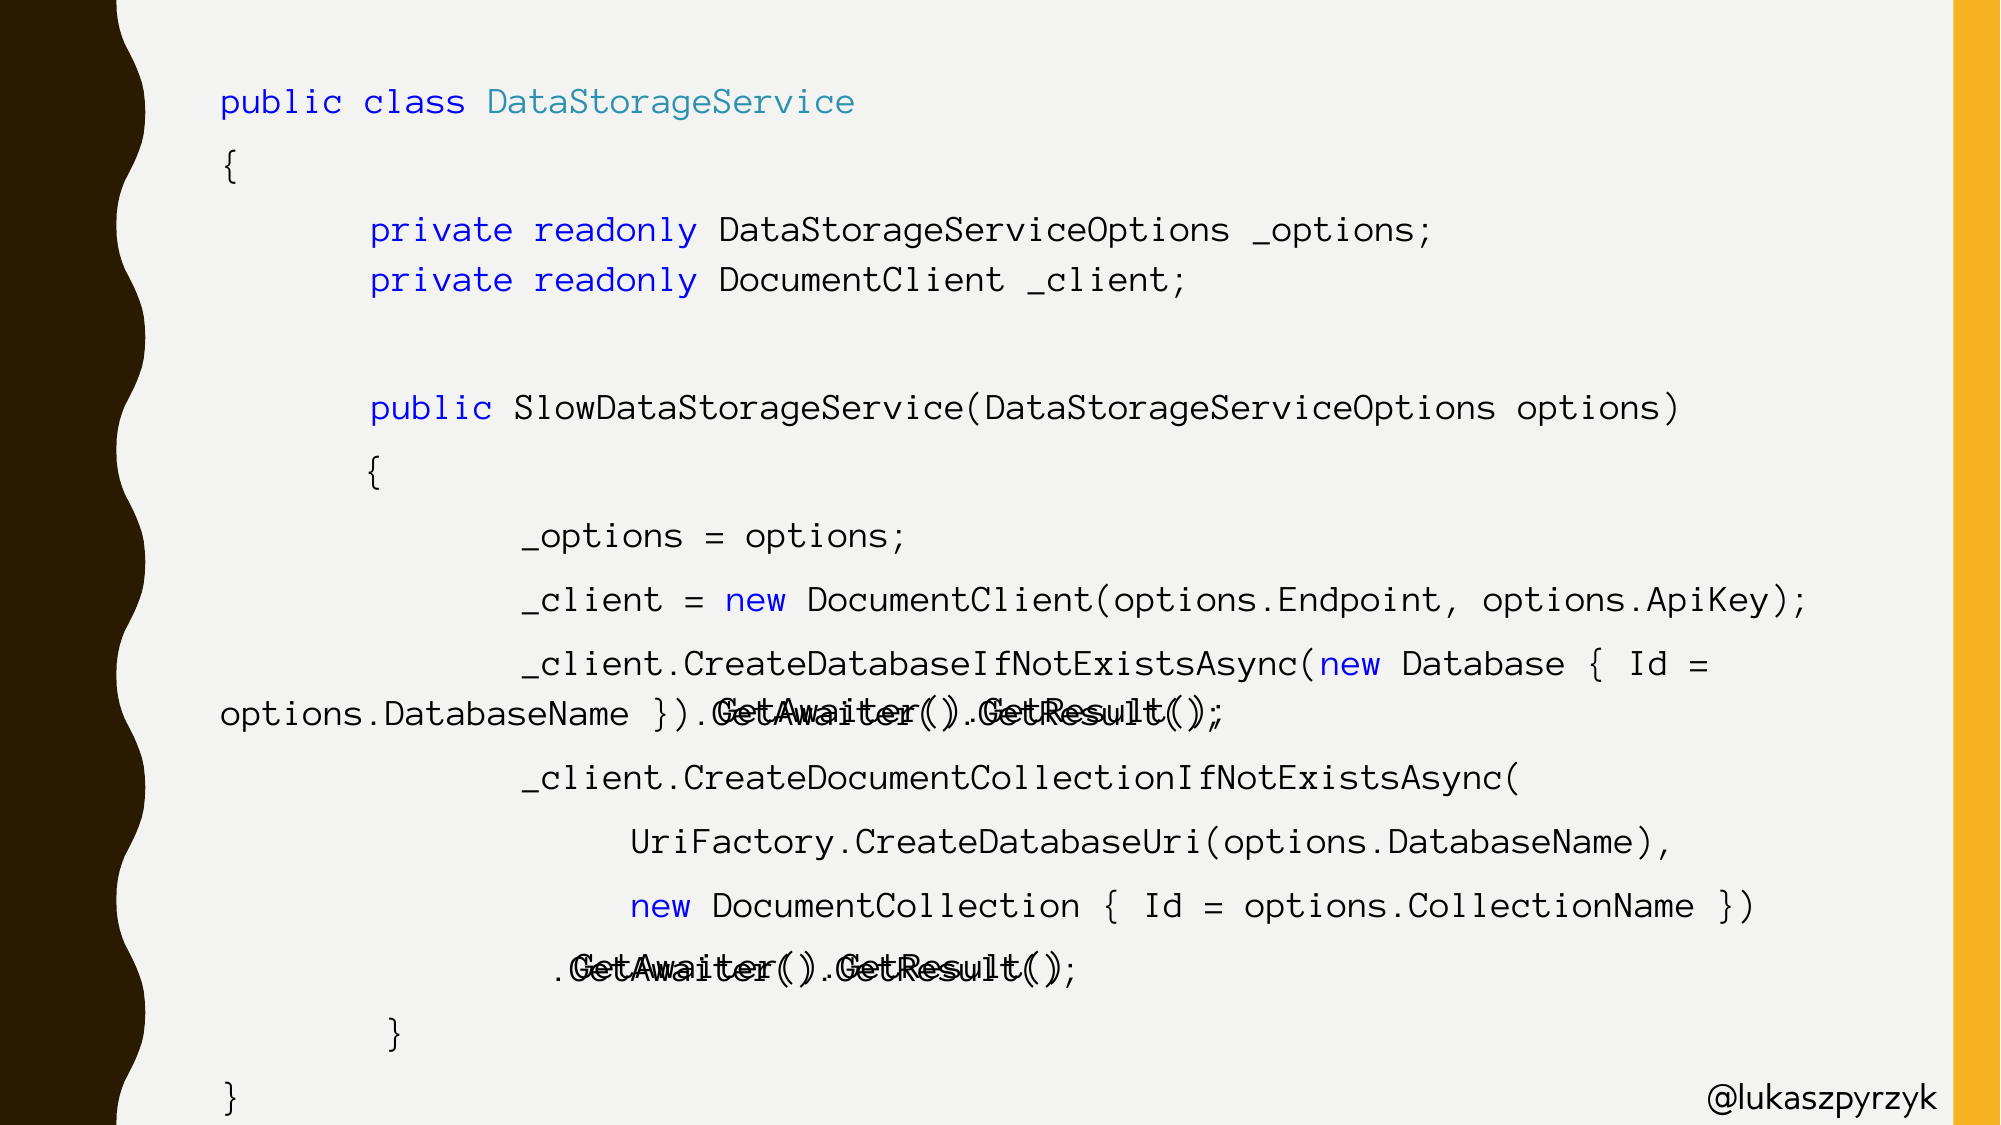

public class DataStorageService
{
	private readonly DataStorageServiceOptions _options;	        	private readonly DocumentClient _client;

	public SlowDataStorageService(DataStorageServiceOptions options)
       {
		_options = options;
		_client = new DocumentClient(options.Endpoint, options.ApiKey);
		_client.CreateDatabaseIfNotExistsAsync(new Database { Id = options.DatabaseName }).GetAwaiter().GetResult();
		_client.CreateDocumentCollectionIfNotExistsAsync(
                    UriFactory.CreateDatabaseUri(options.DatabaseName),
                    new DocumentCollection { Id = options.CollectionName })
                .GetAwaiter().GetResult();
        }
}
GetAwaiter().GetResult();
GetAwaiter().GetResult()
@lukaszpyrzyk